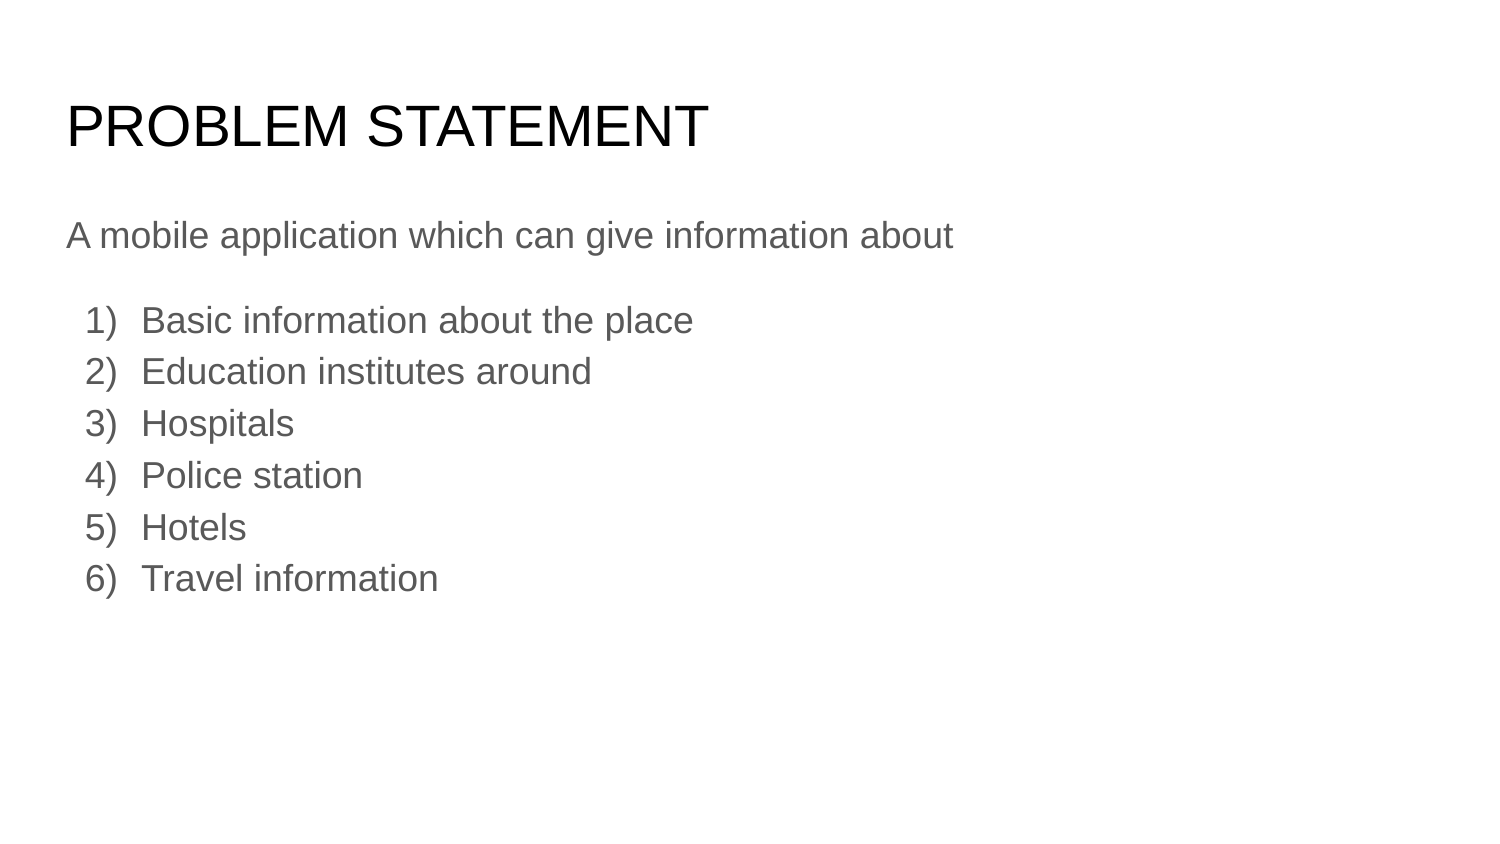

# PROBLEM STATEMENT
A mobile application which can give information about
Basic information about the place
Education institutes around
Hospitals
Police station
Hotels
Travel information